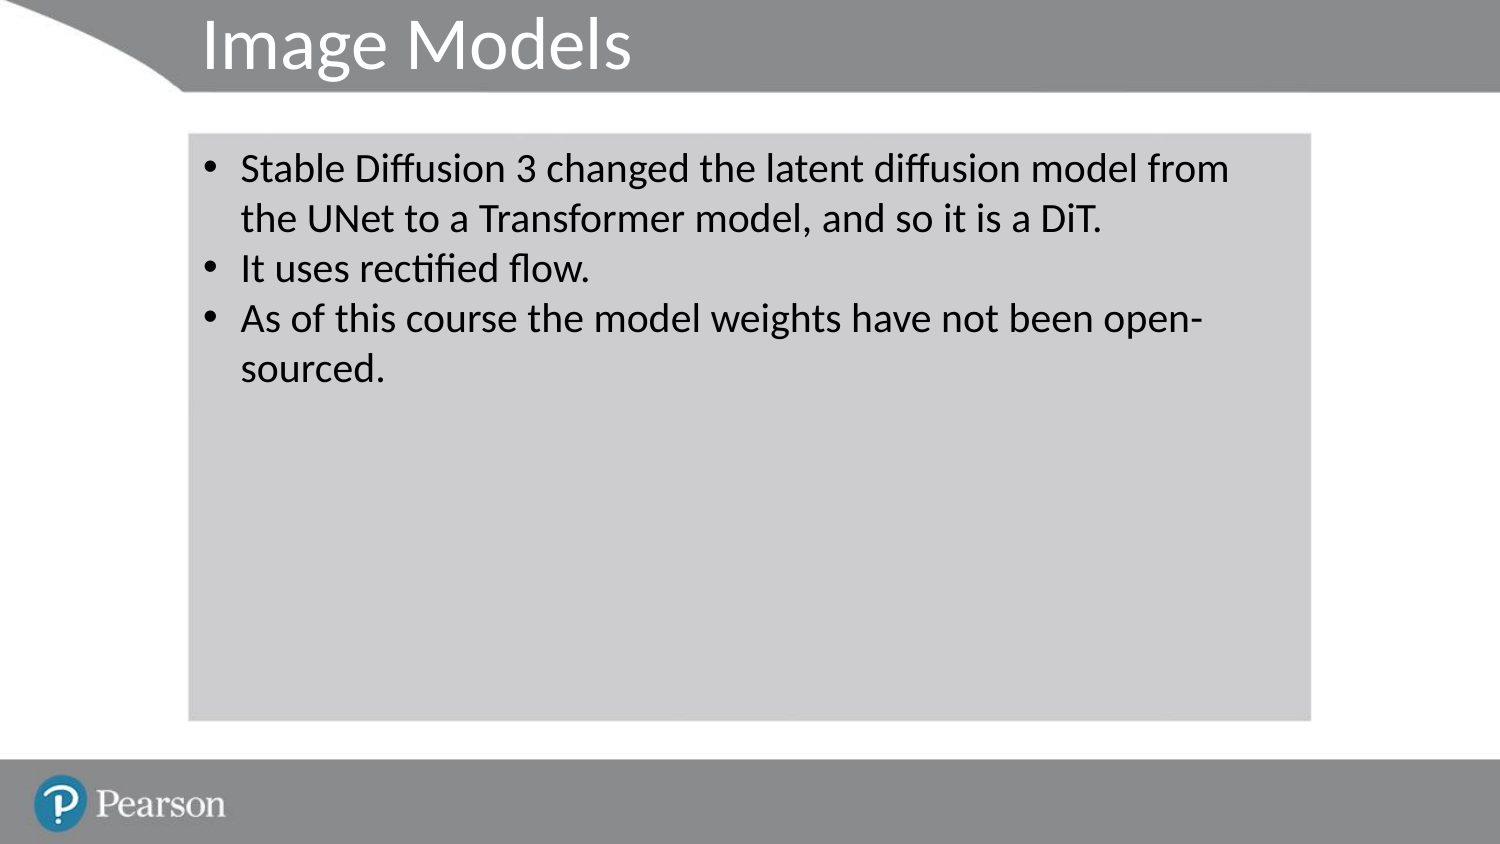

# Image Models
Stable Diffusion 3 changed the latent diffusion model from the UNet to a Transformer model, and so it is a DiT.
It uses rectified flow.
As of this course the model weights have not been open-sourced.